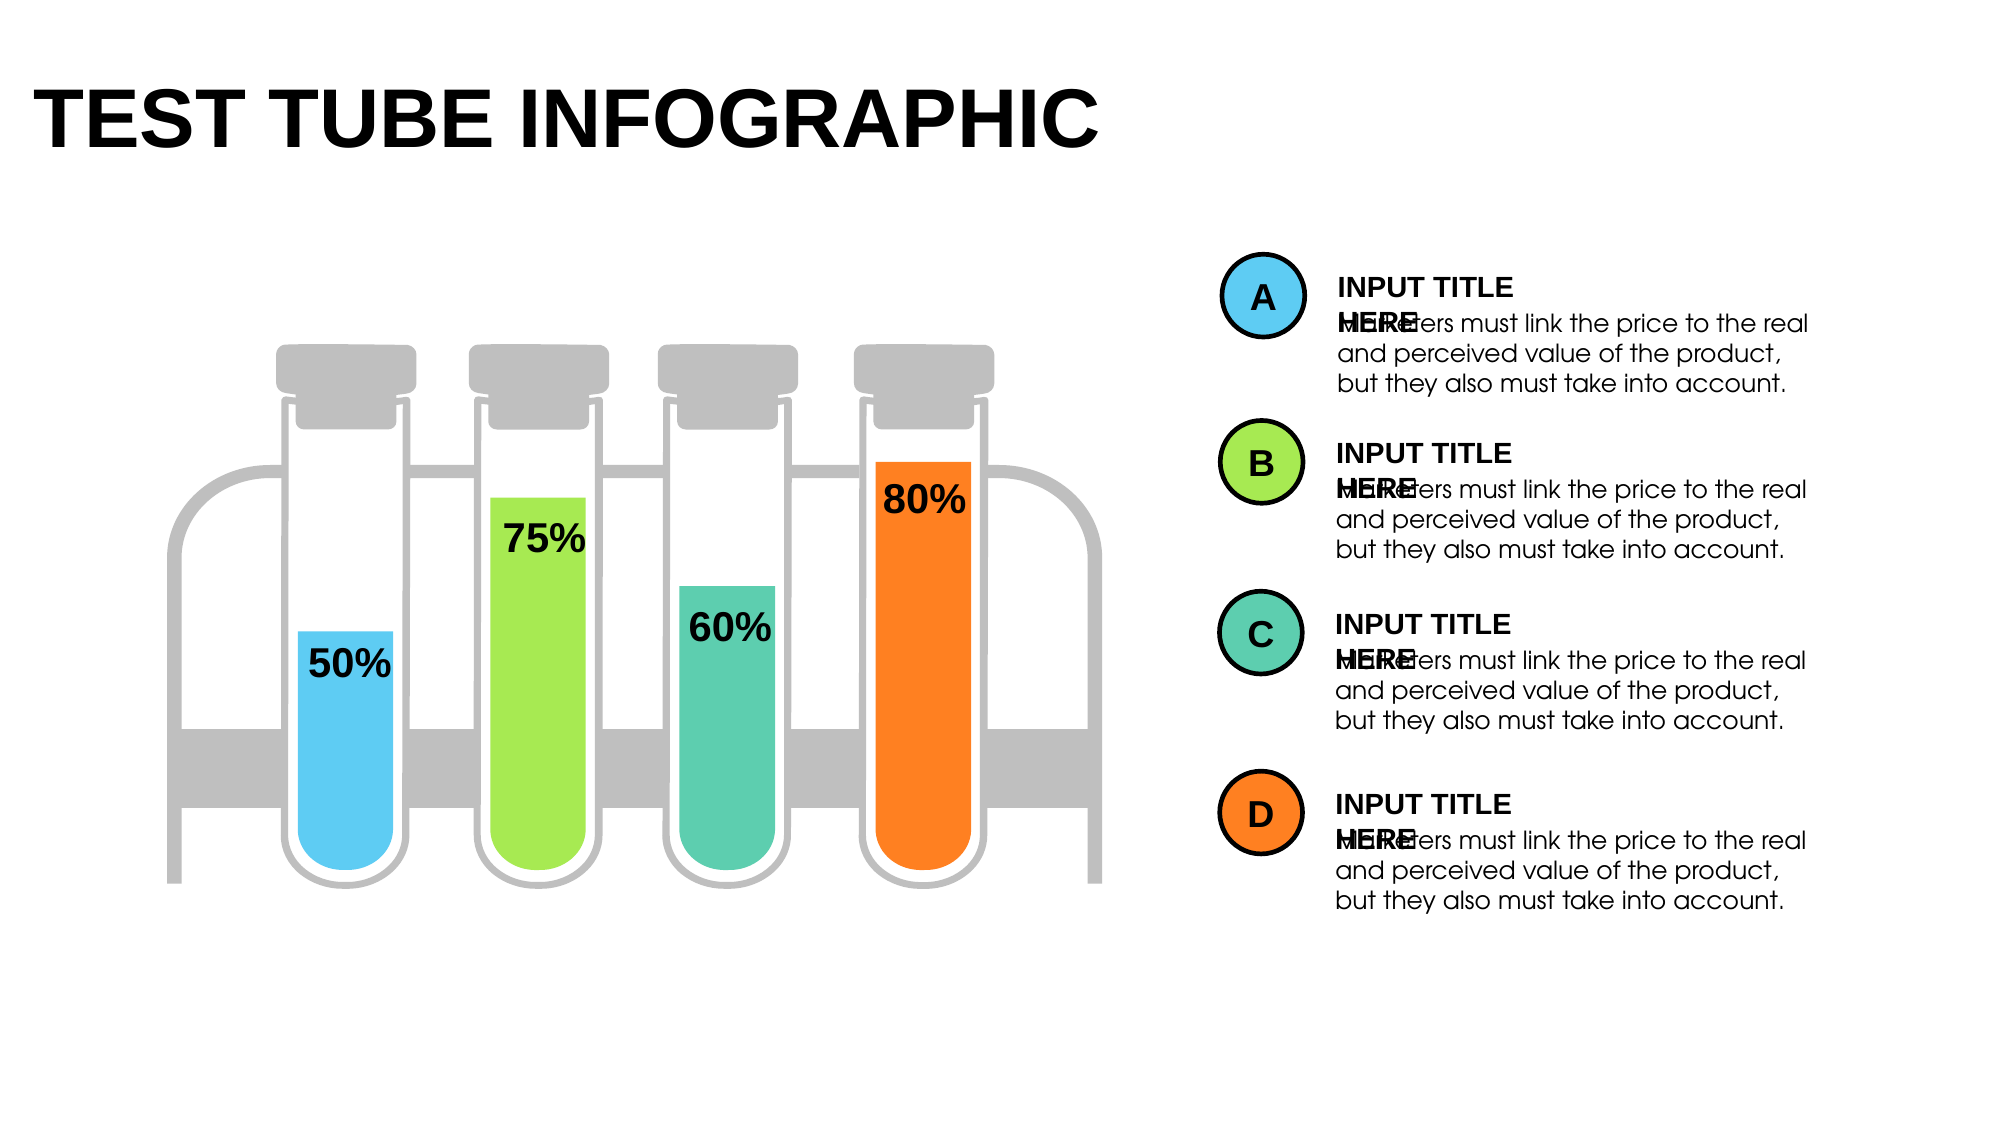

Test tube Infographic
A
INPUT TITLE HERE
Marketers must link the price to the real and perceived value of the product, but they also must take into account.

B
INPUT TITLE HERE
80%
Marketers must link the price to the real and perceived value of the product, but they also must take into account.
75%
C
60%
INPUT TITLE HERE
50%
Marketers must link the price to the real and perceived value of the product, but they also must take into account.
D
INPUT TITLE HERE
Marketers must link the price to the real and perceived value of the product, but they also must take into account.